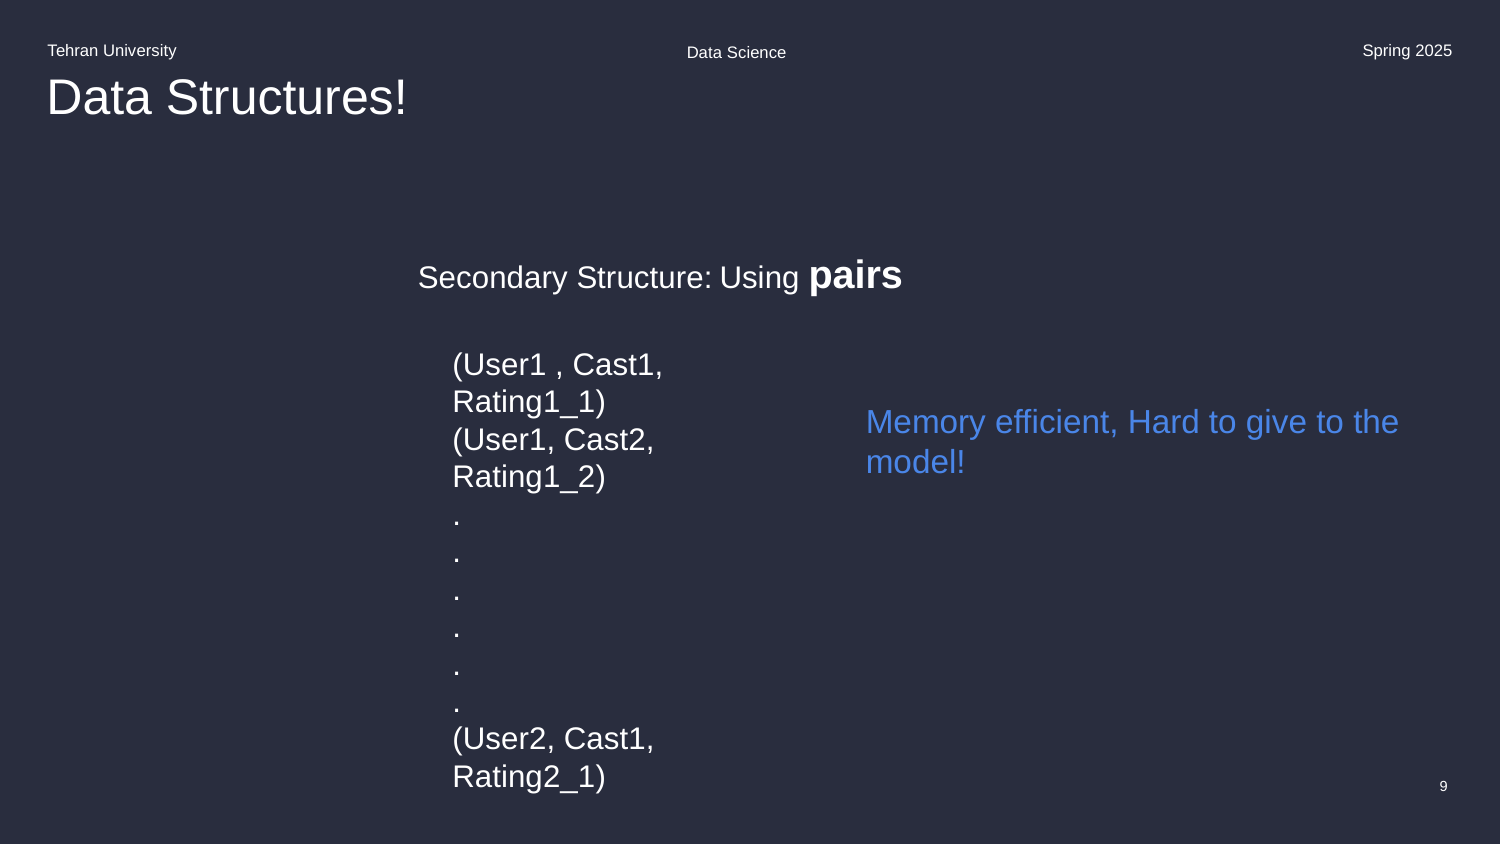

Tehran University
Spring 2025
Data Science
# Data Structures!
Secondary Structure: Using pairs
(User1 , Cast1, Rating1_1)
(User1, Cast2, Rating1_2)
.
.
.
.
.
.
(User2, Cast1, Rating2_1)
Memory efficient, Hard to give to the model!